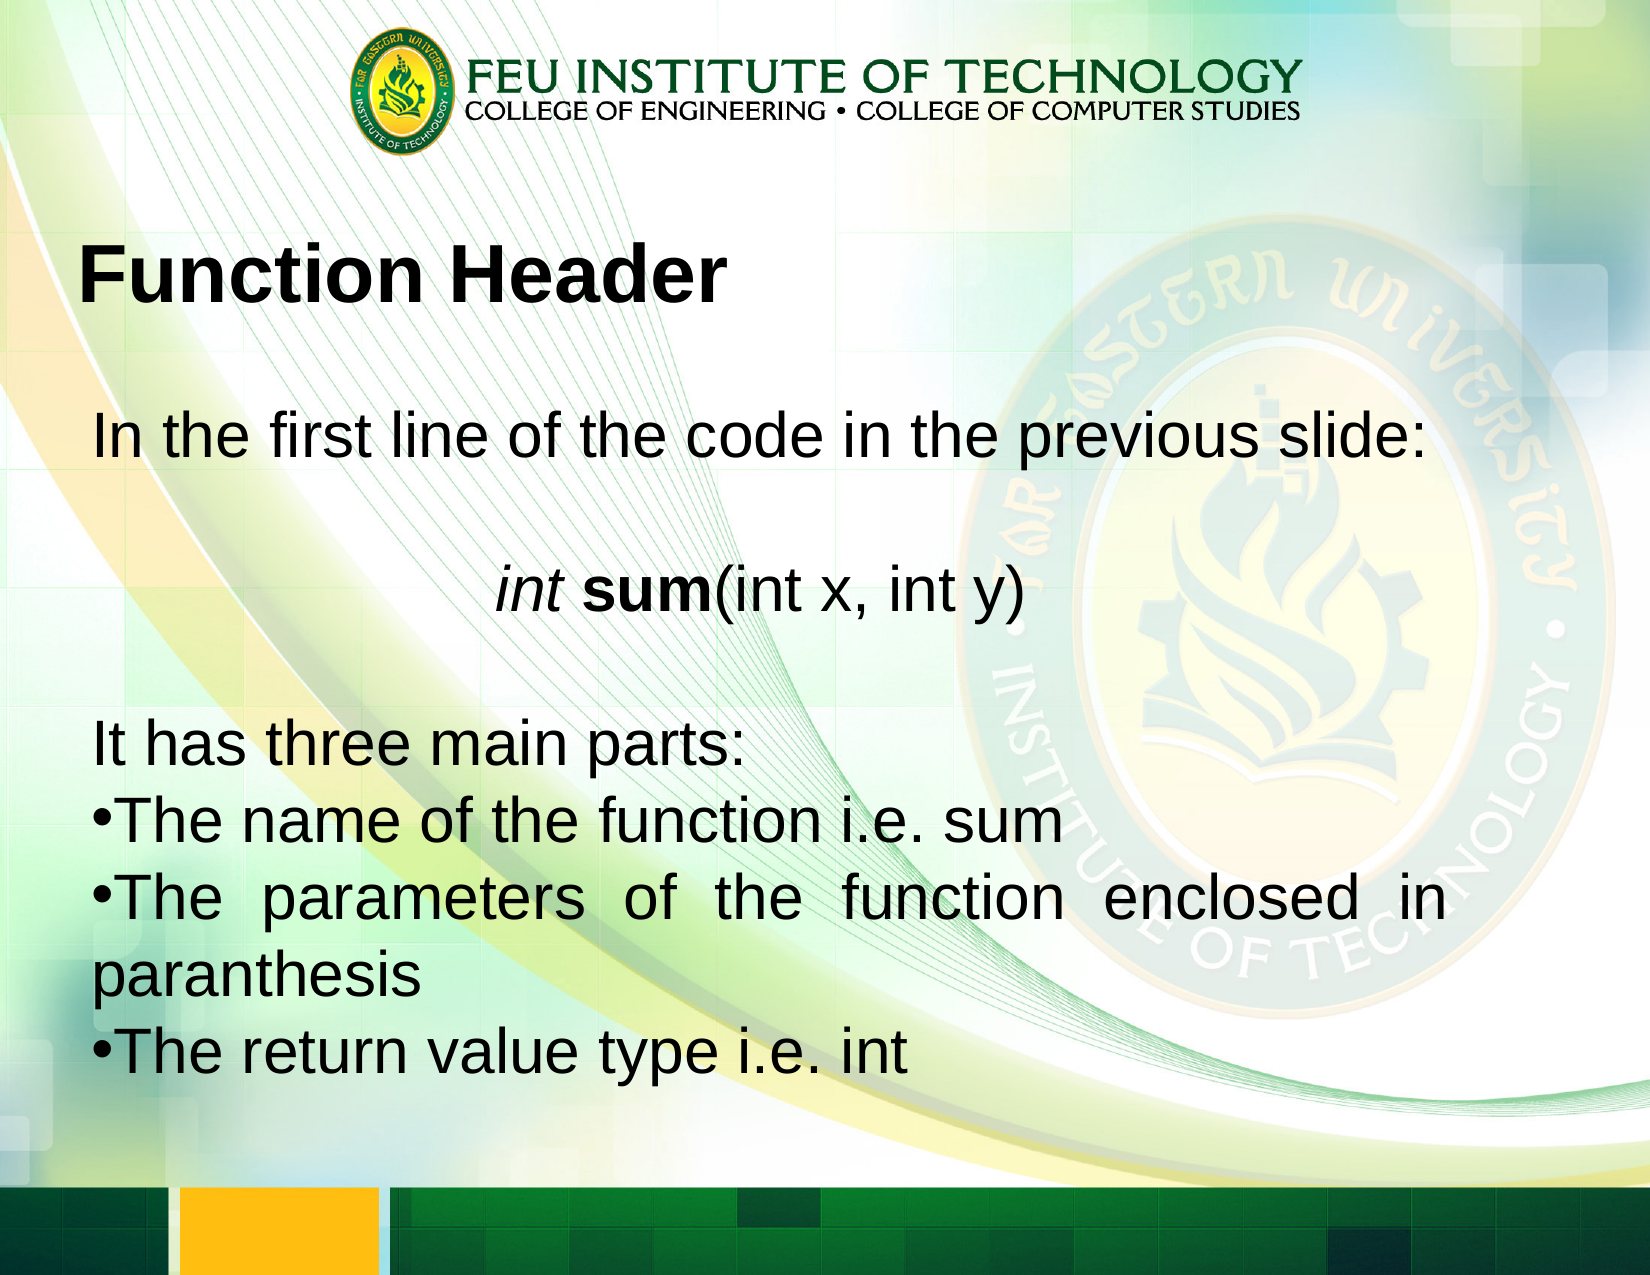

Function Header

In the first line of the code in the previous slide:

int sum(int x, int y)

It has three main parts:
The name of the function i.e. sum
The parameters of the function enclosed in paranthesis
The return value type i.e. int